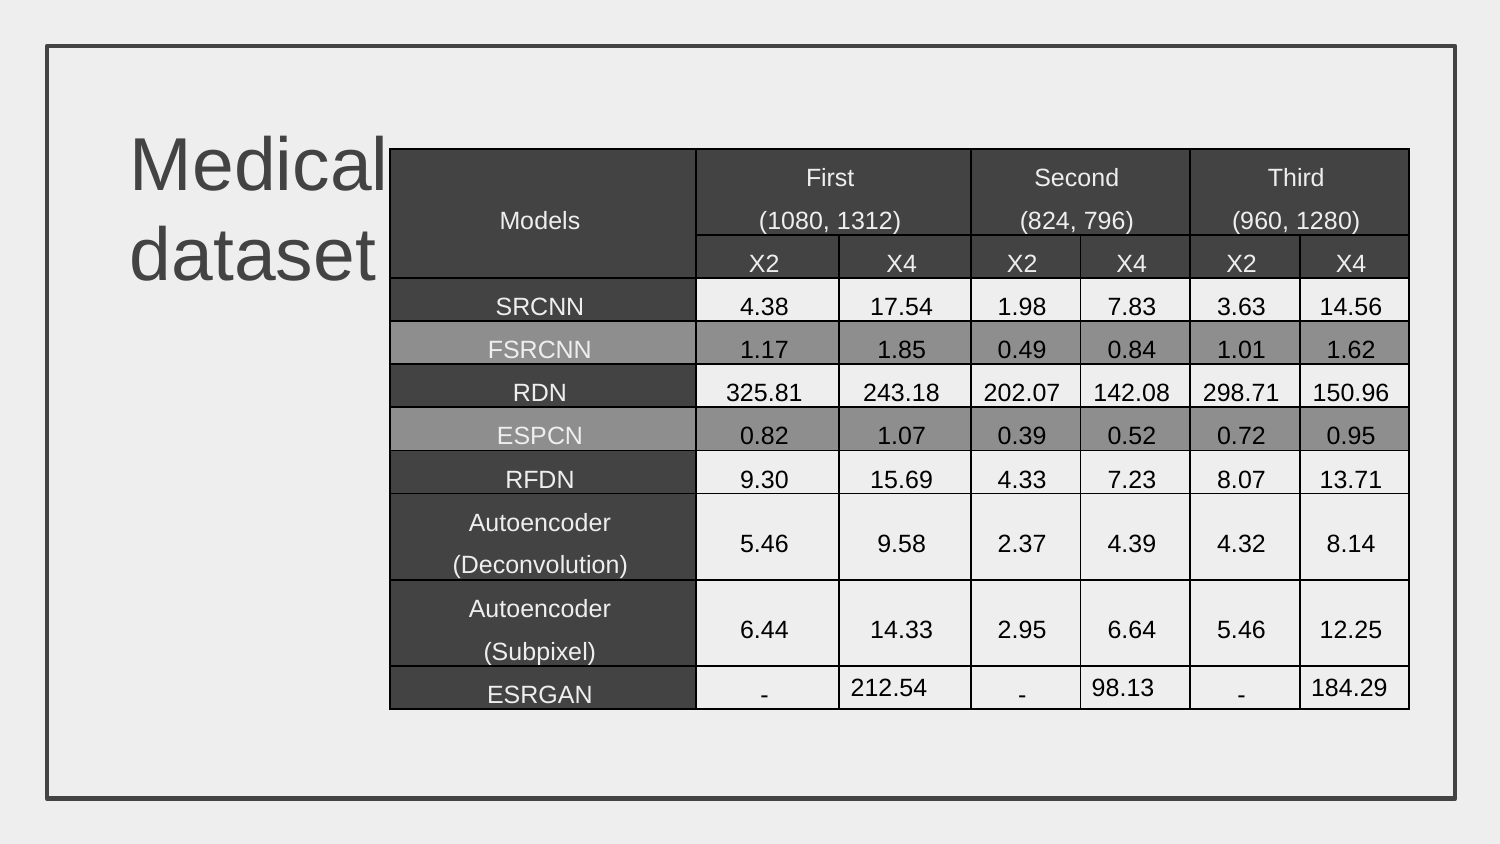

# Medical dataset
| Models | First (1080, 1312) |  | Second (824, 796) |  | Third (960, 1280) |  |
| --- | --- | --- | --- | --- | --- | --- |
|  | X2 | X4 | X2 | X4 | X2 | X4 |
| SRCNN | 4.38 | 17.54 | 1.98 | 7.83 | 3.63 | 14.56 |
| FSRCNN | 1.17 | 1.85 | 0.49 | 0.84 | 1.01 | 1.62 |
| RDN | 325.81 | 243.18 | 202.07 | 142.08 | 298.71 | 150.96 |
| ESPCN | 0.82 | 1.07 | 0.39 | 0.52 | 0.72 | 0.95 |
| RFDN | 9.30 | 15.69 | 4.33 | 7.23 | 8.07 | 13.71 |
| Autoencoder (Deconvolution) | 5.46 | 9.58 | 2.37 | 4.39 | 4.32 | 8.14 |
| Autoencoder (Subpixel) | 6.44 | 14.33 | 2.95 | 6.64 | 5.46 | 12.25 |
| ESRGAN | - | 212.54 | - | 98.13 | - | 184.29 |